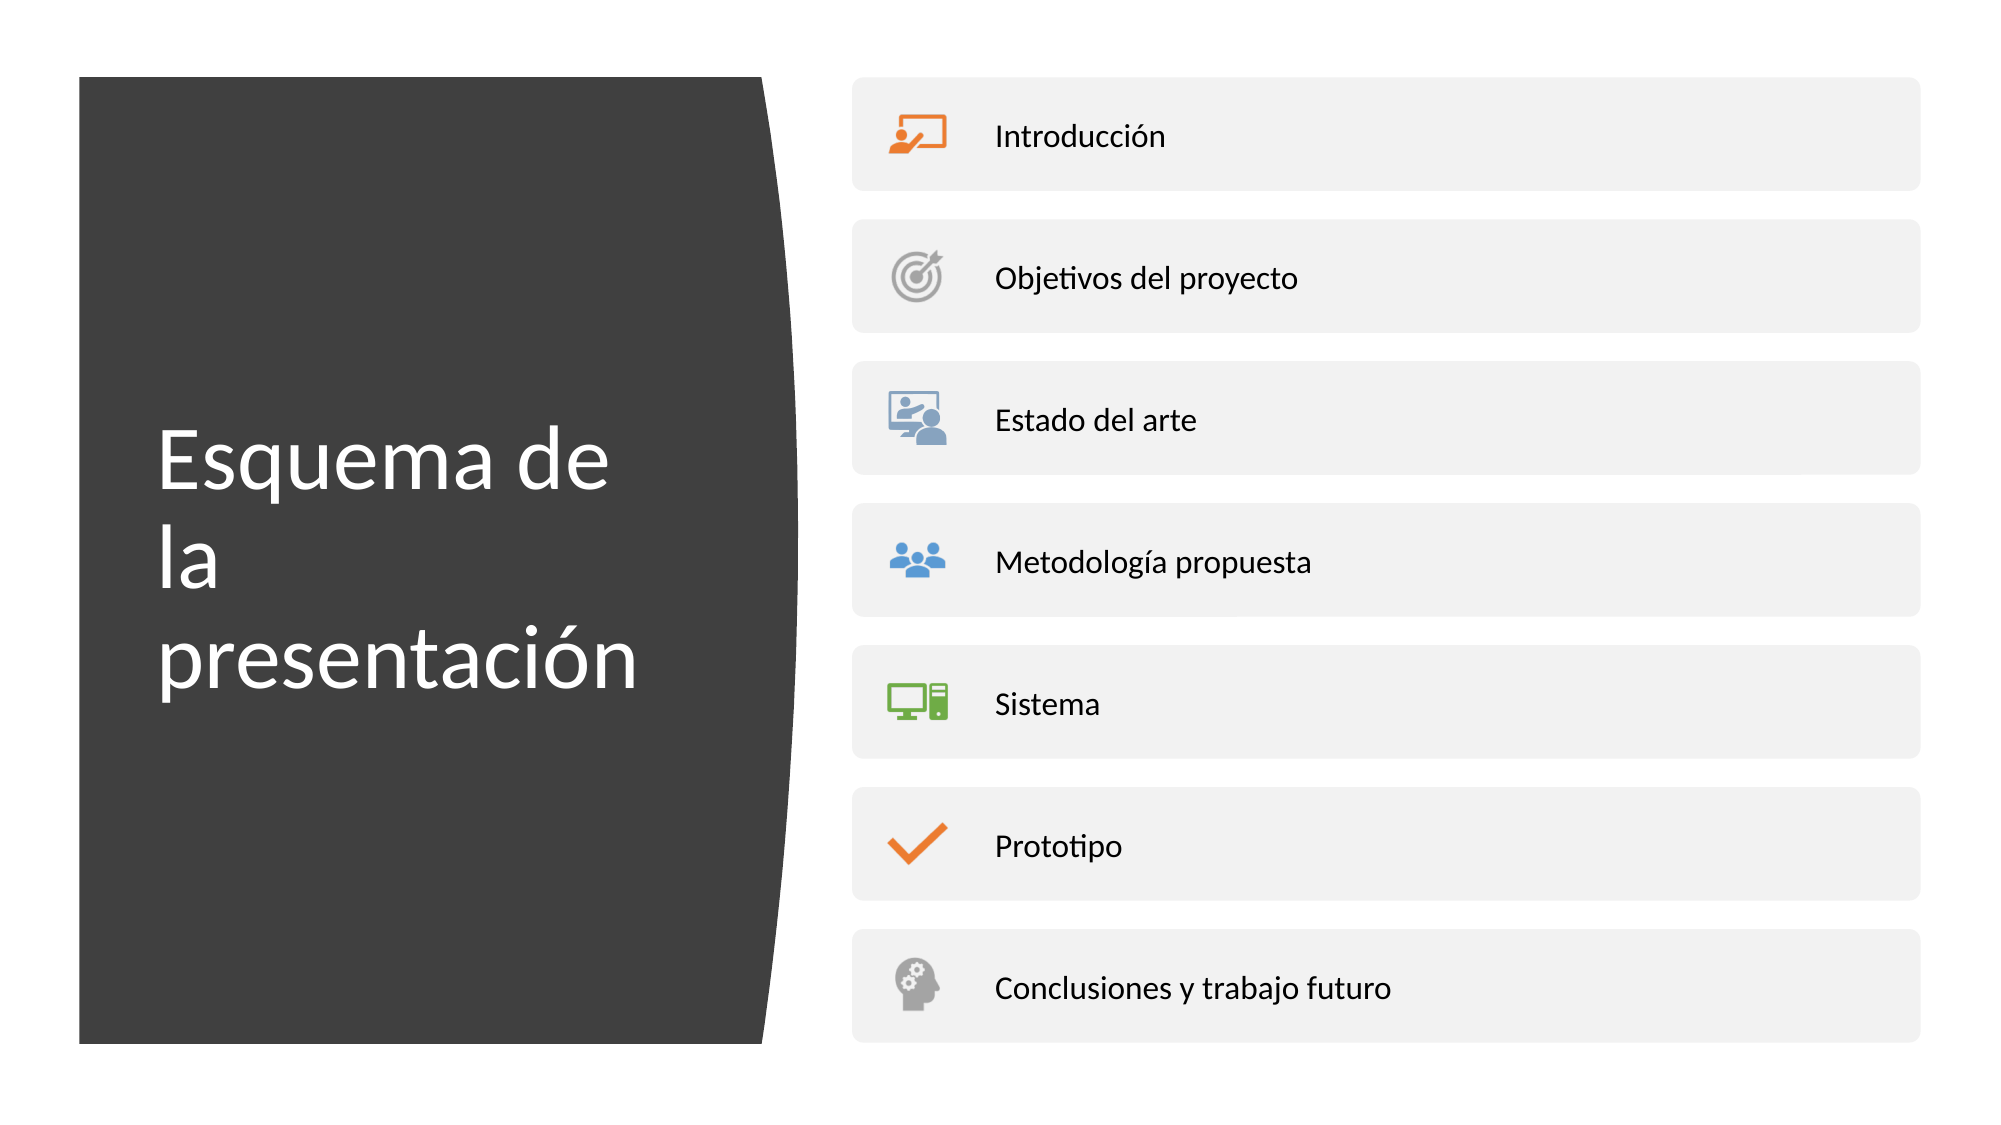

Introducción
Objetivos del proyecto
Estado del arte
Metodología propuesta
Sistema
Prototipo
Conclusiones y trabajo futuro

# Esquema de la presentación